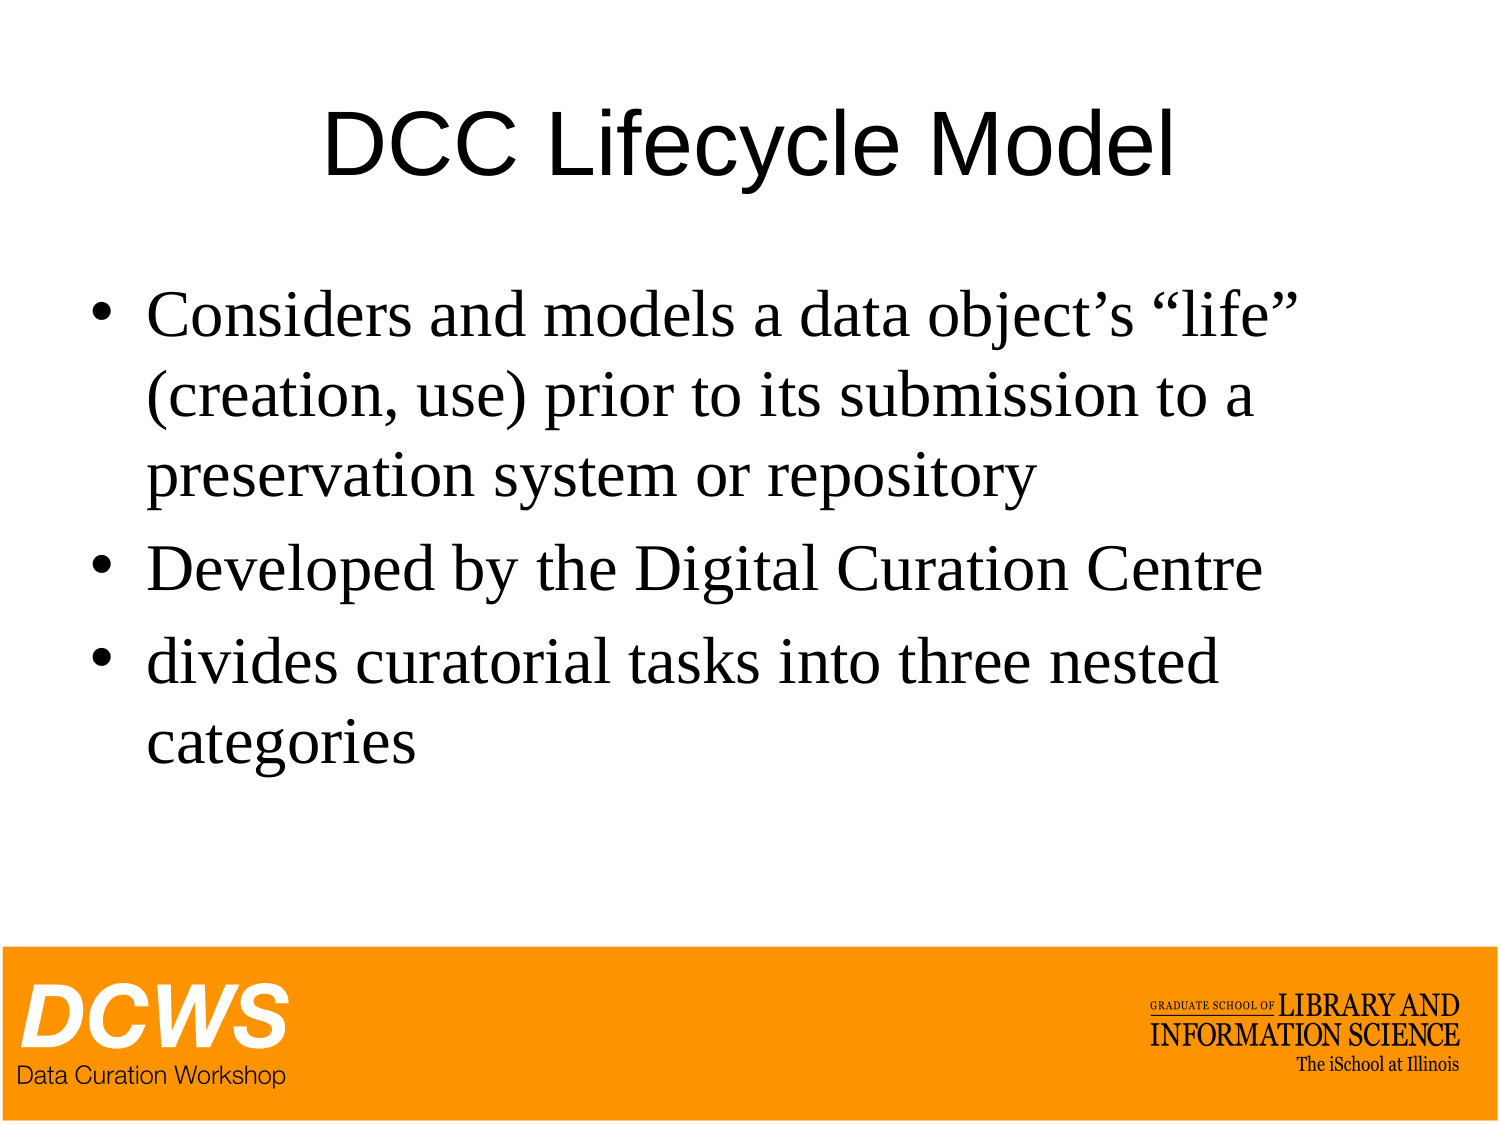

# DCC Lifecycle Model
Considers and models a data object’s “life” (creation, use) prior to its submission to a preservation system or repository
Developed by the Digital Curation Centre
divides curatorial tasks into three nested categories